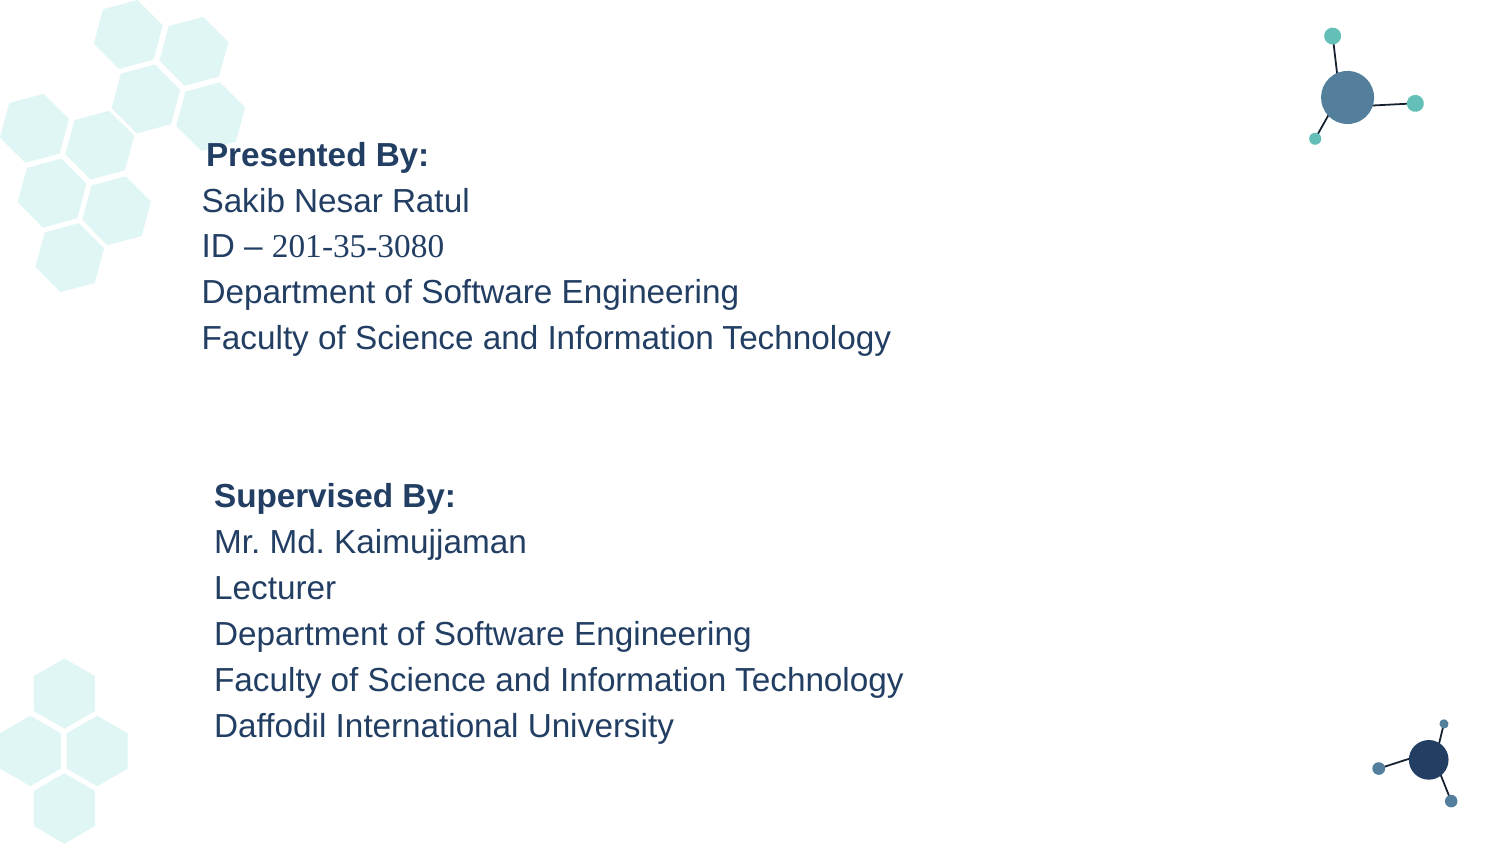

Presented By:
  Sakib Nesar Ratul
  ID – 201-35-3080
  Department of Software Engineering
  Faculty of Science and Information Technology

Supervised By:
Mr. Md. Kaimujjaman
Lecturer
Department of Software Engineering
Faculty of Science and Information Technology
Daffodil International University